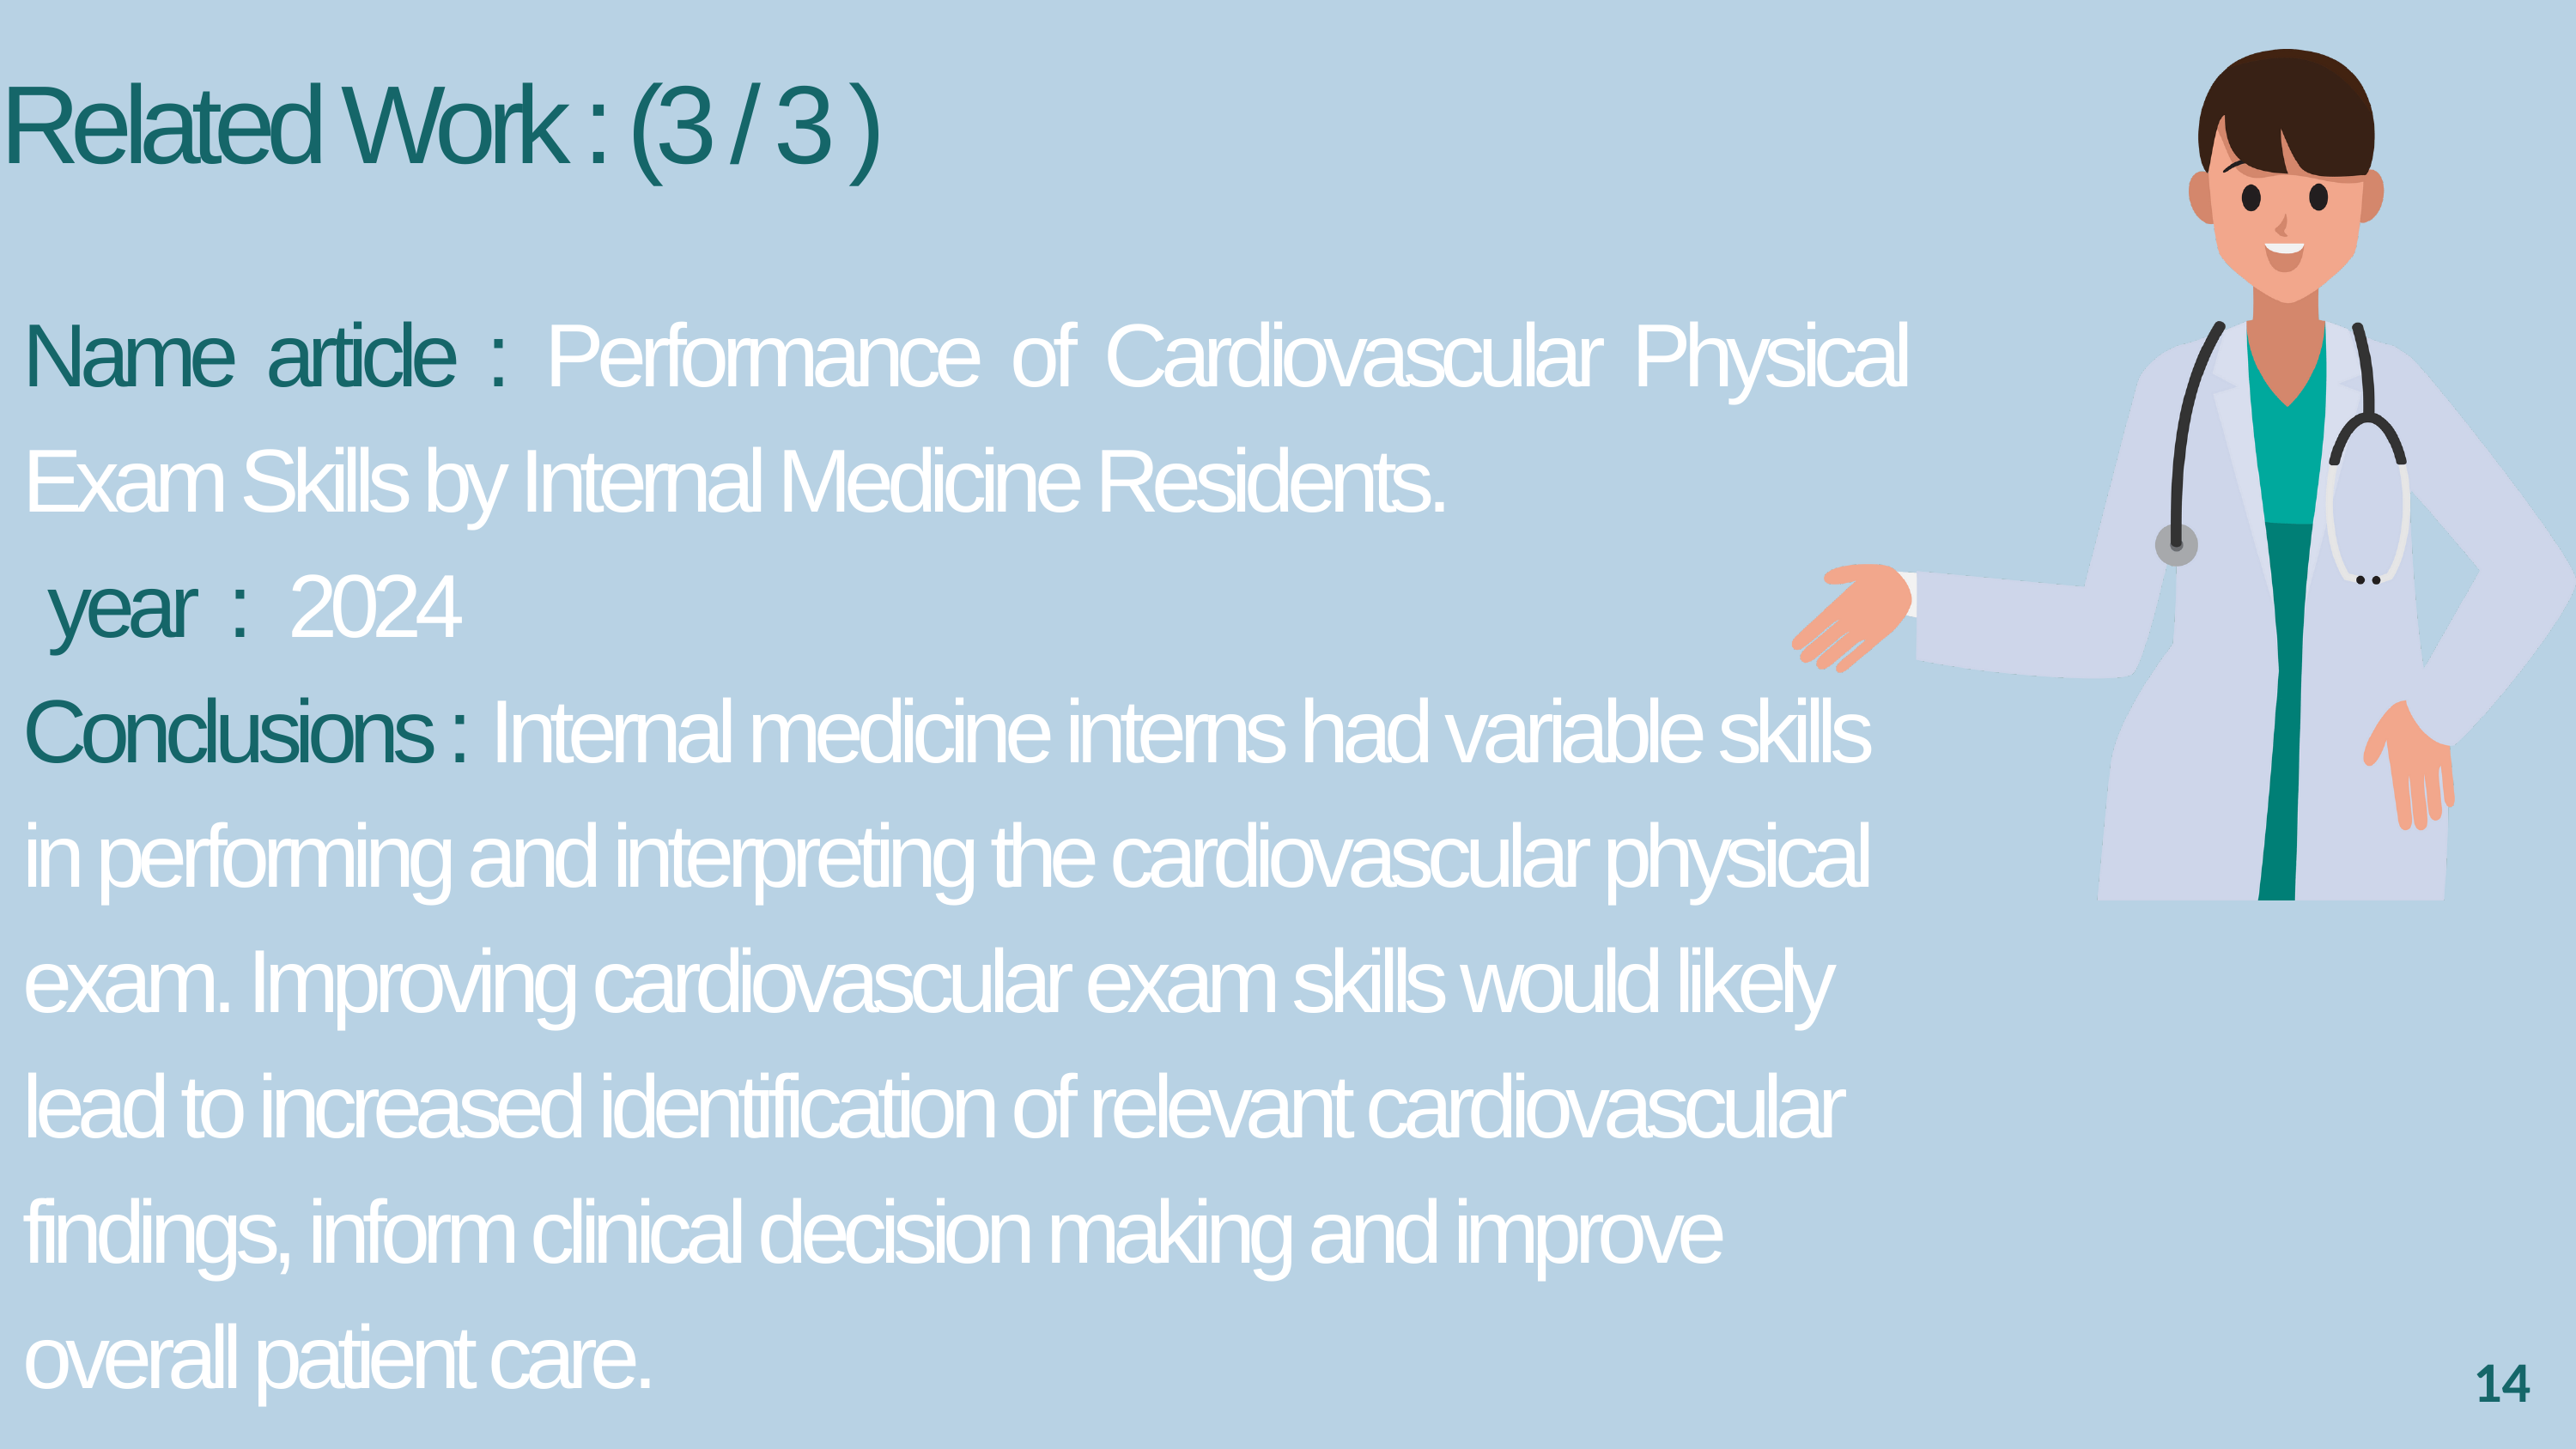

Related Work : (3 / 3 )

Name article : Performance of Cardiovascular Physical Exam Skills by Internal Medicine Residents.
 year  :  2024
Conclusions : Internal medicine interns had variable skills in performing and interpreting the cardiovascular physical exam. Improving cardiovascular exam skills would likely lead to increased identification of relevant cardiovascular findings, inform clinical decision making and improve overall patient care.
14